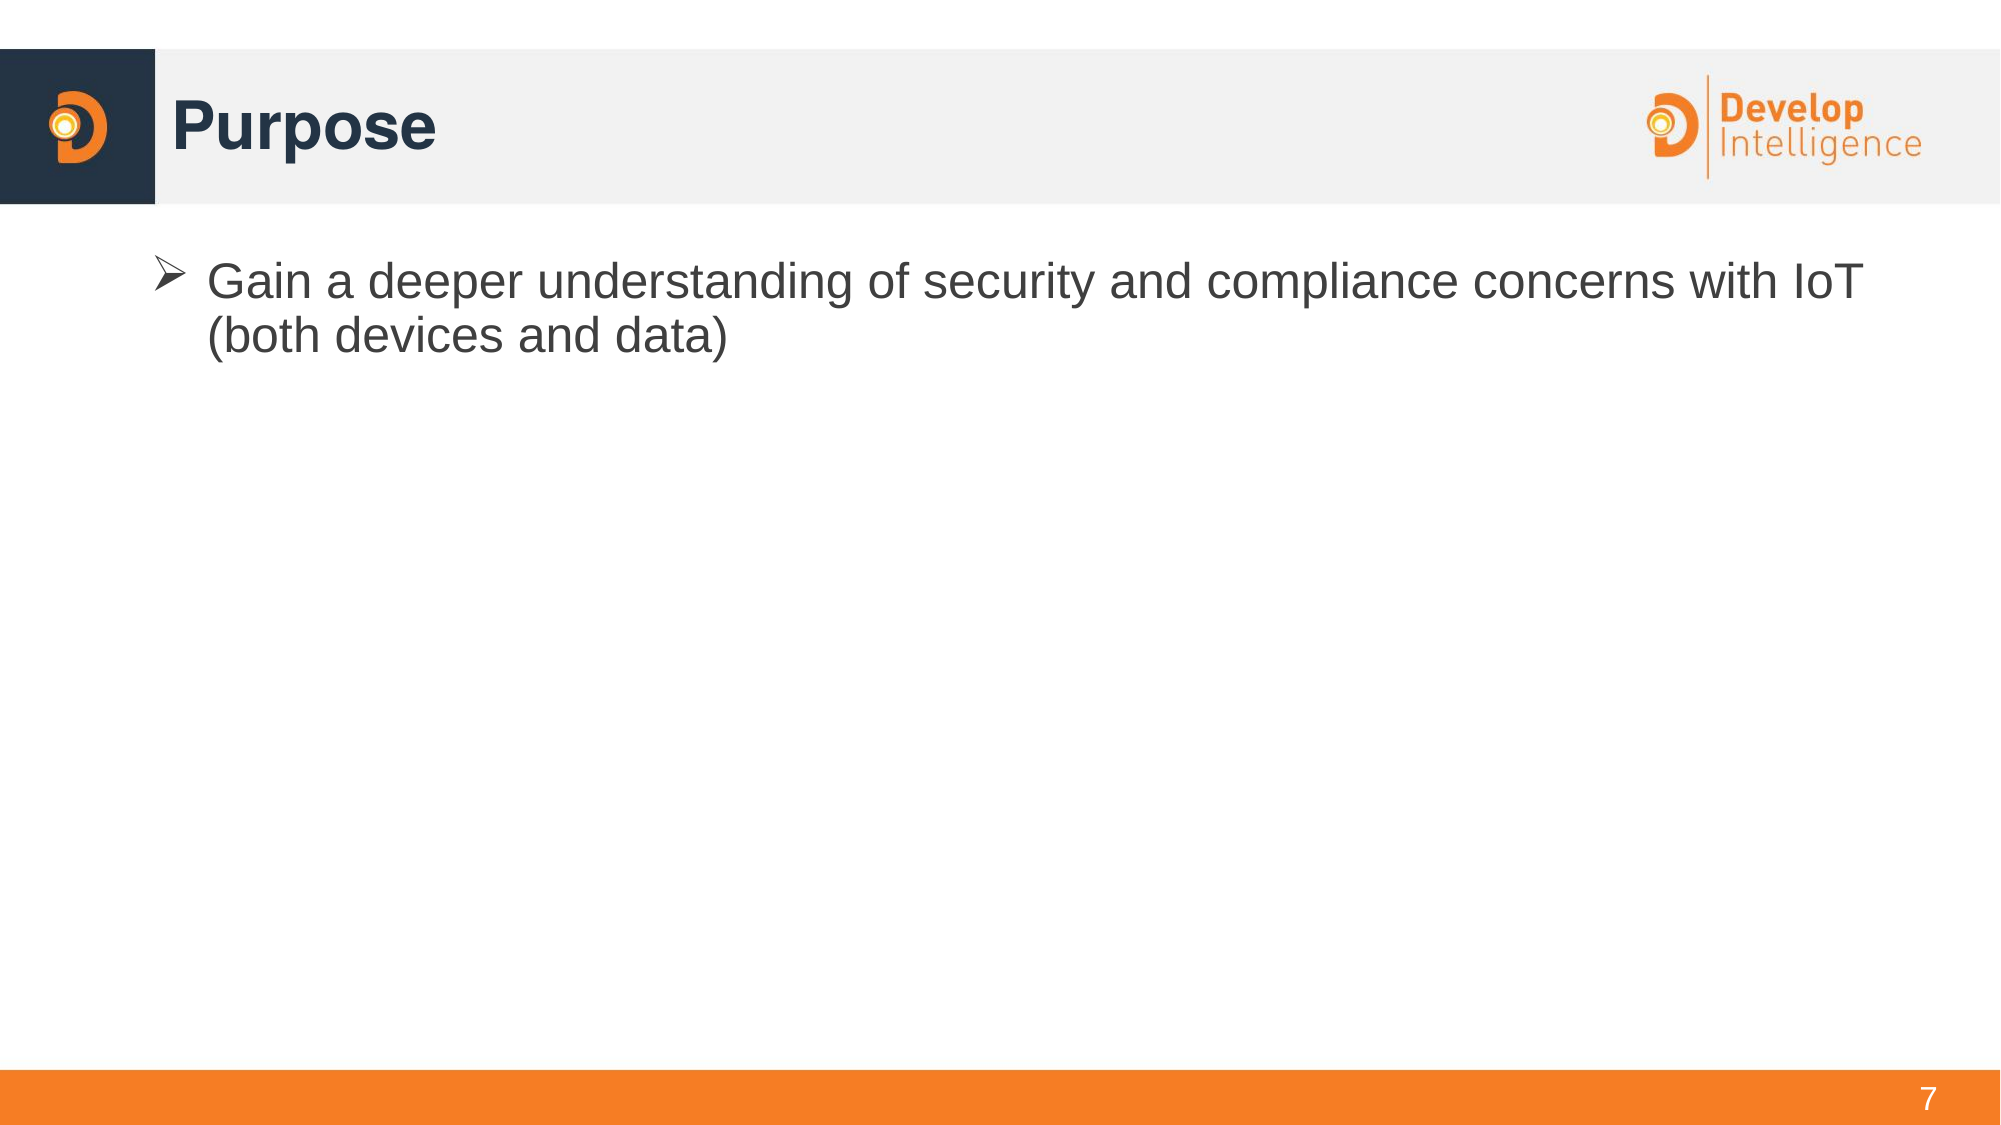

# Purpose
Gain a deeper understanding of security and compliance concerns with IoT (both devices and data)
7